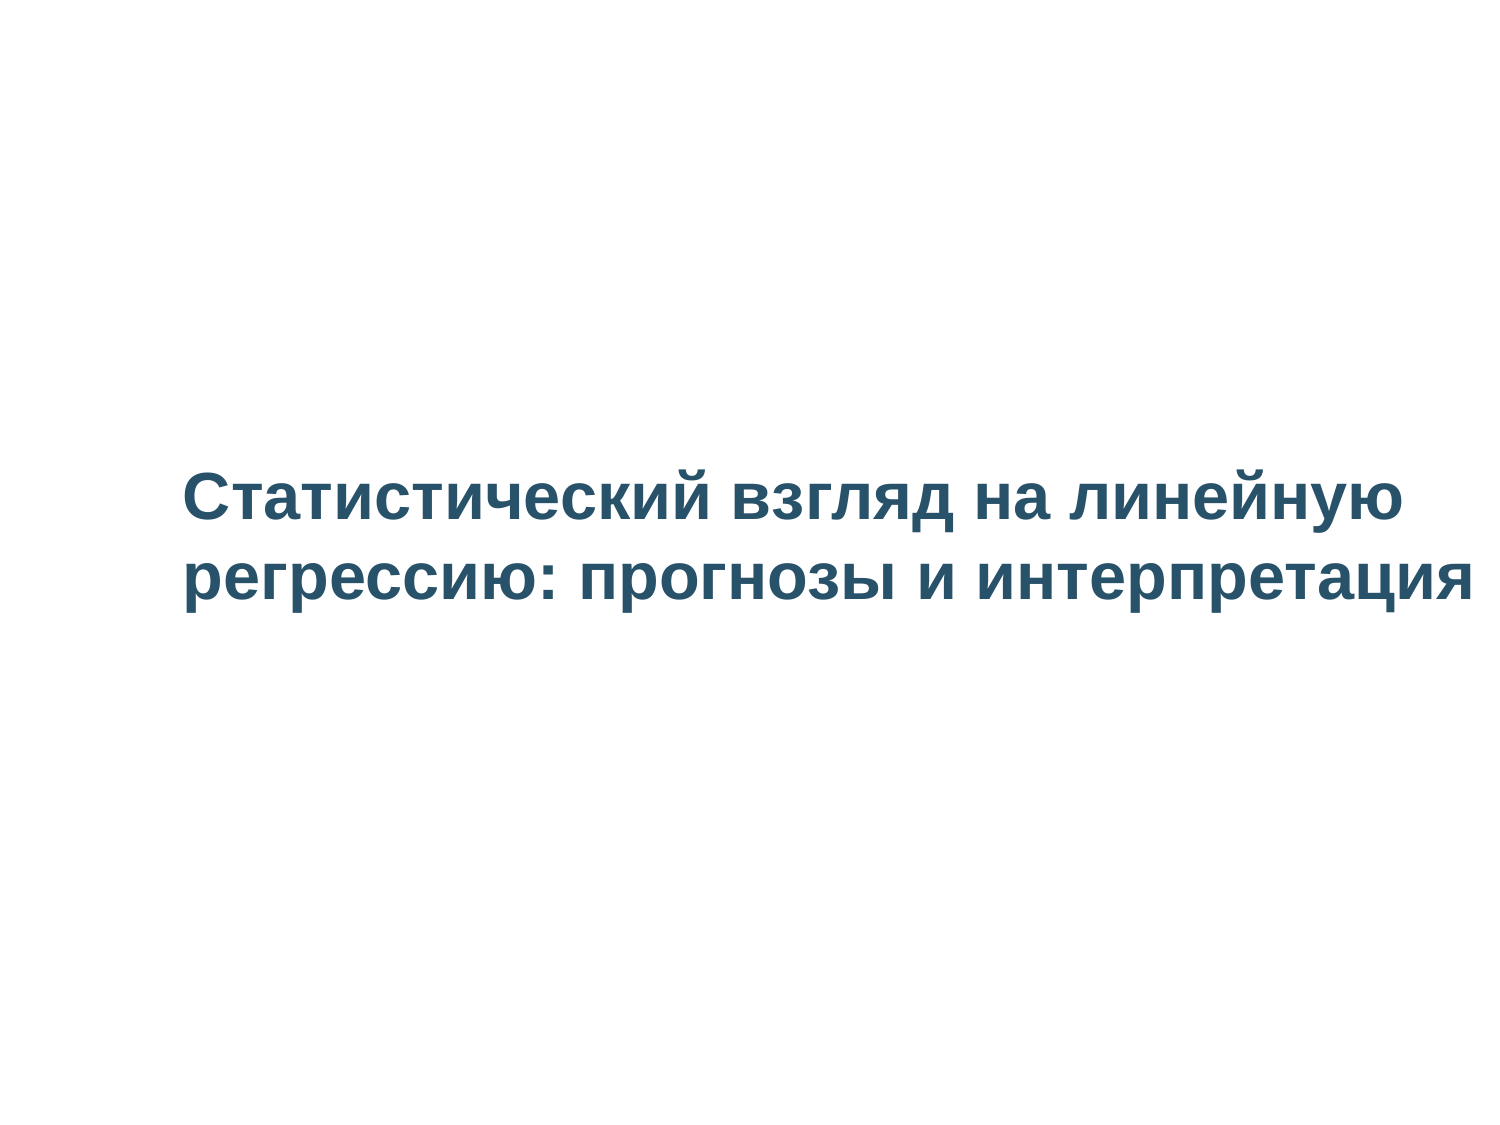

Статистический взгляд на линейную регрессию: прогнозы и интерпретация